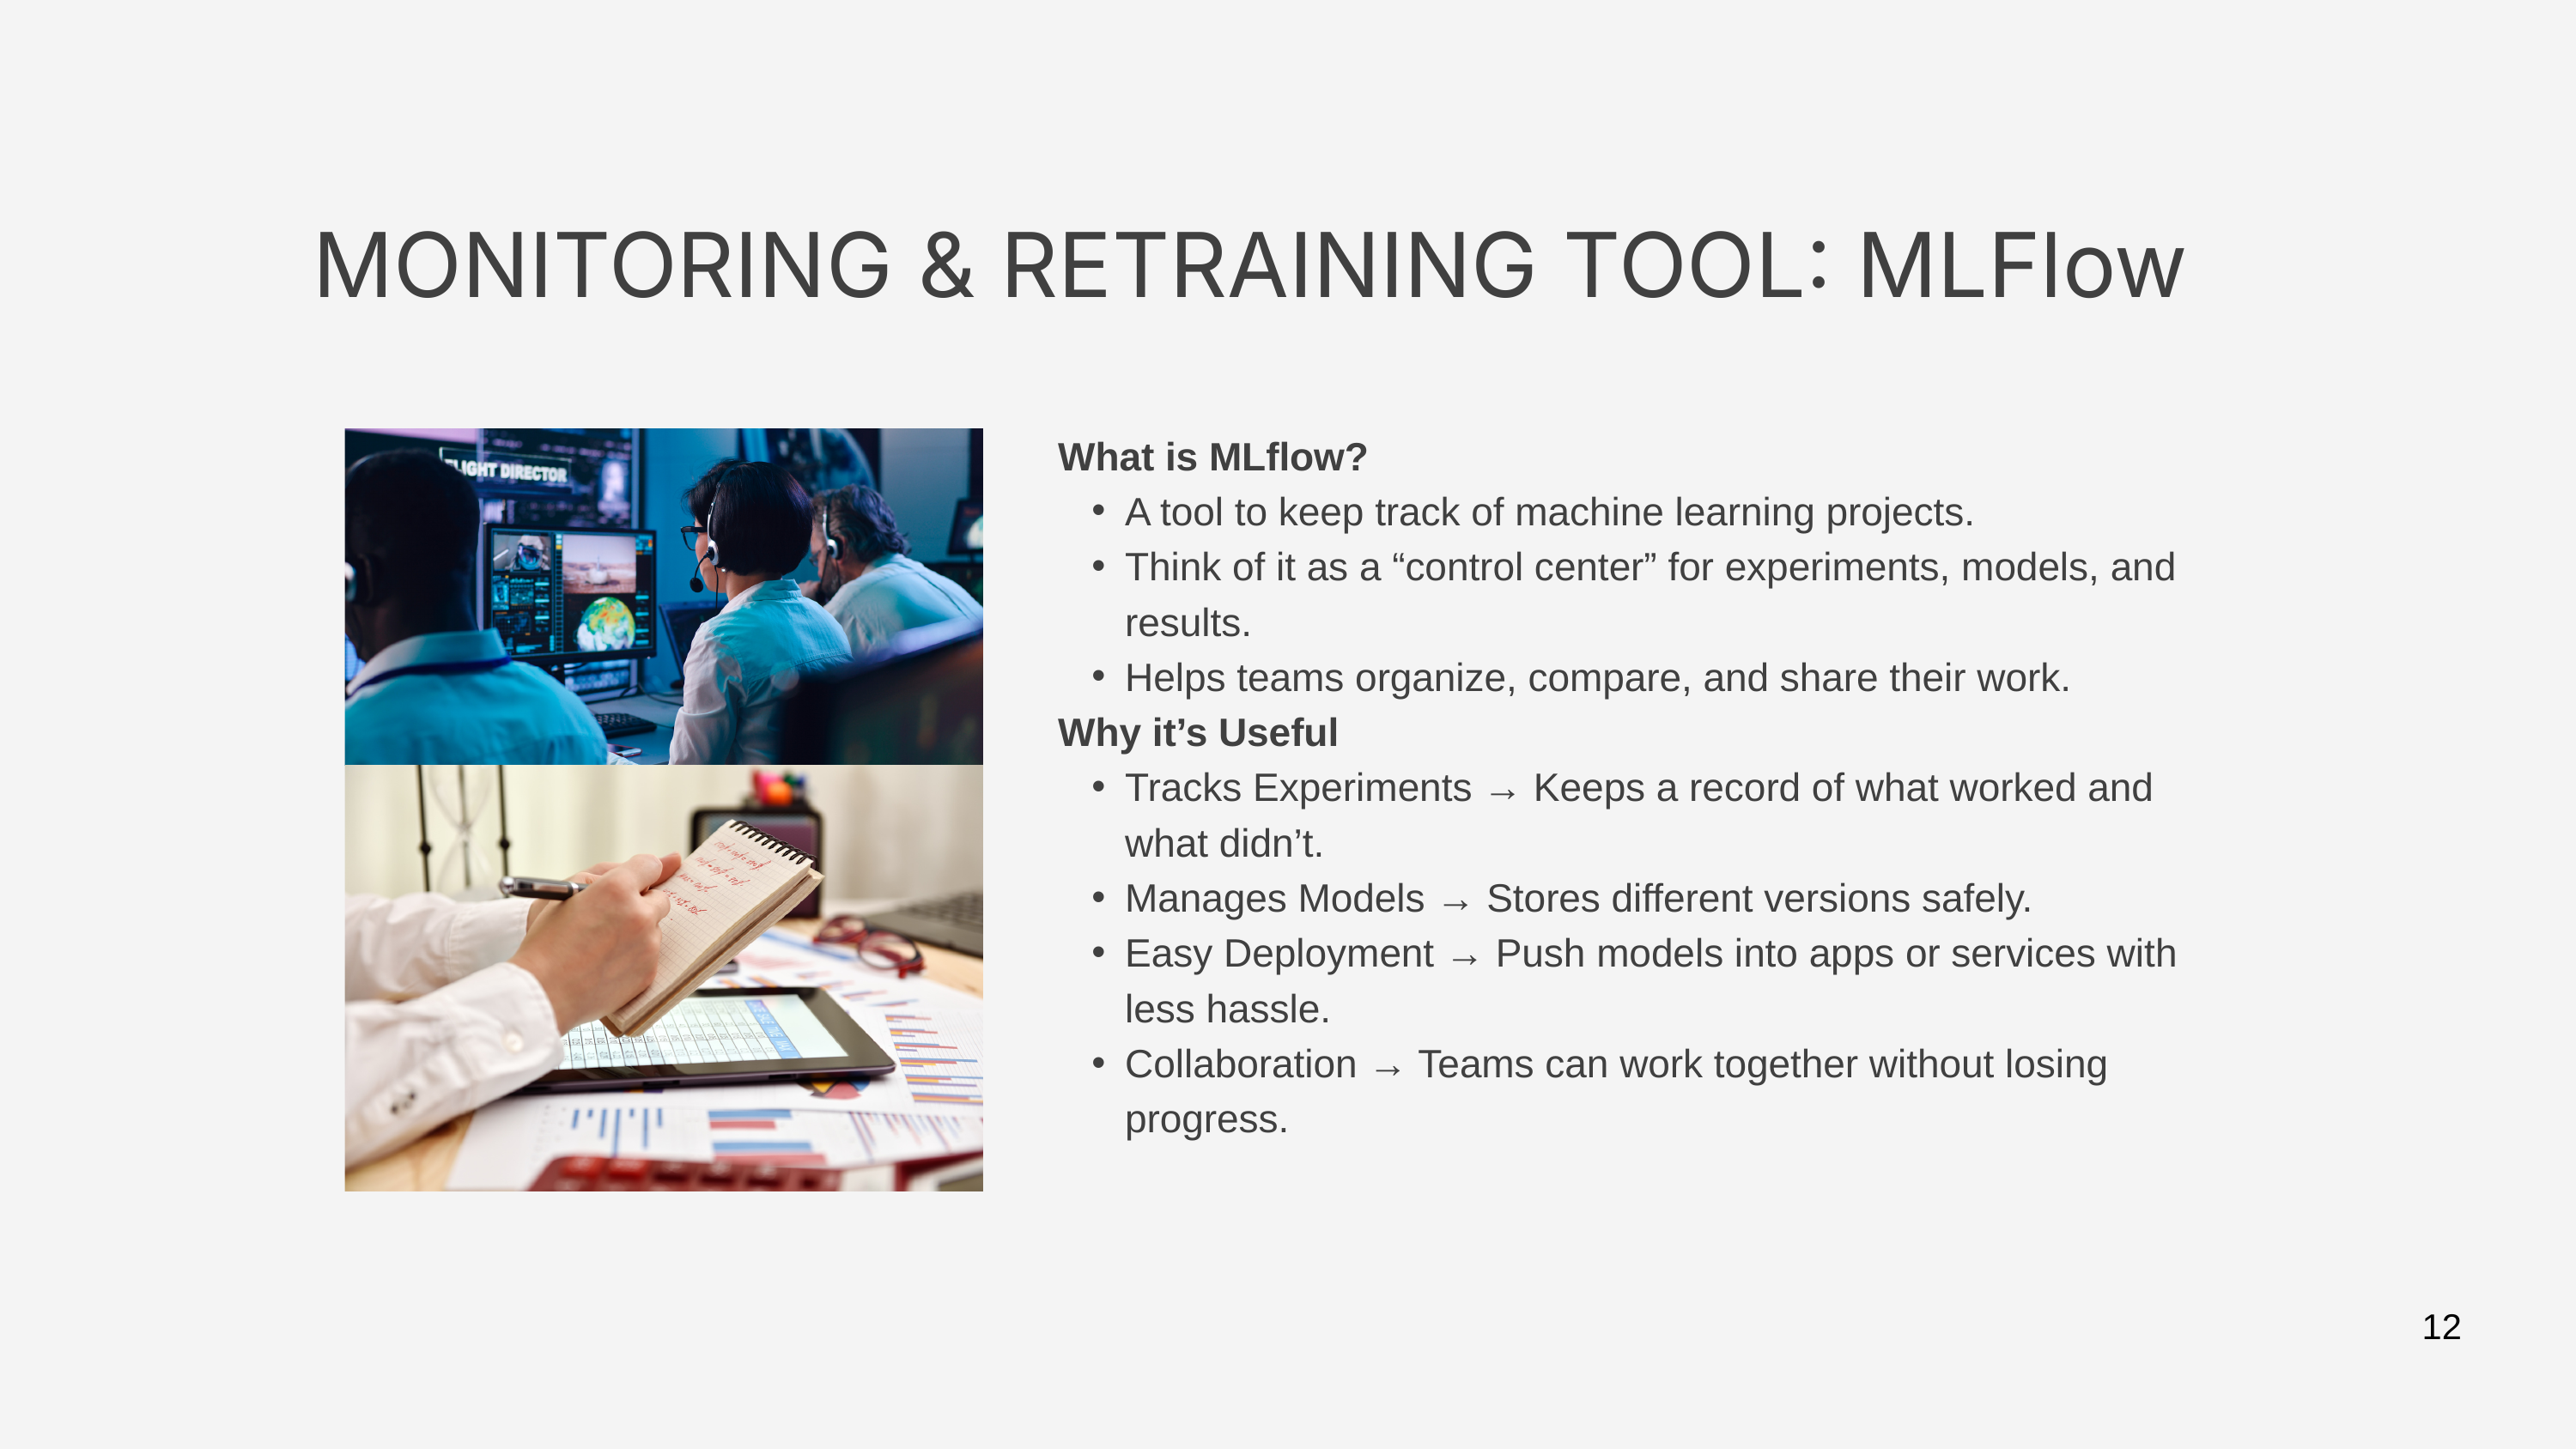

MONITORING & RETRAINING TOOL: MLFlow
What is MLflow?
A tool to keep track of machine learning projects.
Think of it as a “control center” for experiments, models, and results.
Helps teams organize, compare, and share their work.
Why it’s Useful
Tracks Experiments → Keeps a record of what worked and what didn’t.
Manages Models → Stores different versions safely.
Easy Deployment → Push models into apps or services with less hassle.
Collaboration → Teams can work together without losing progress.

12